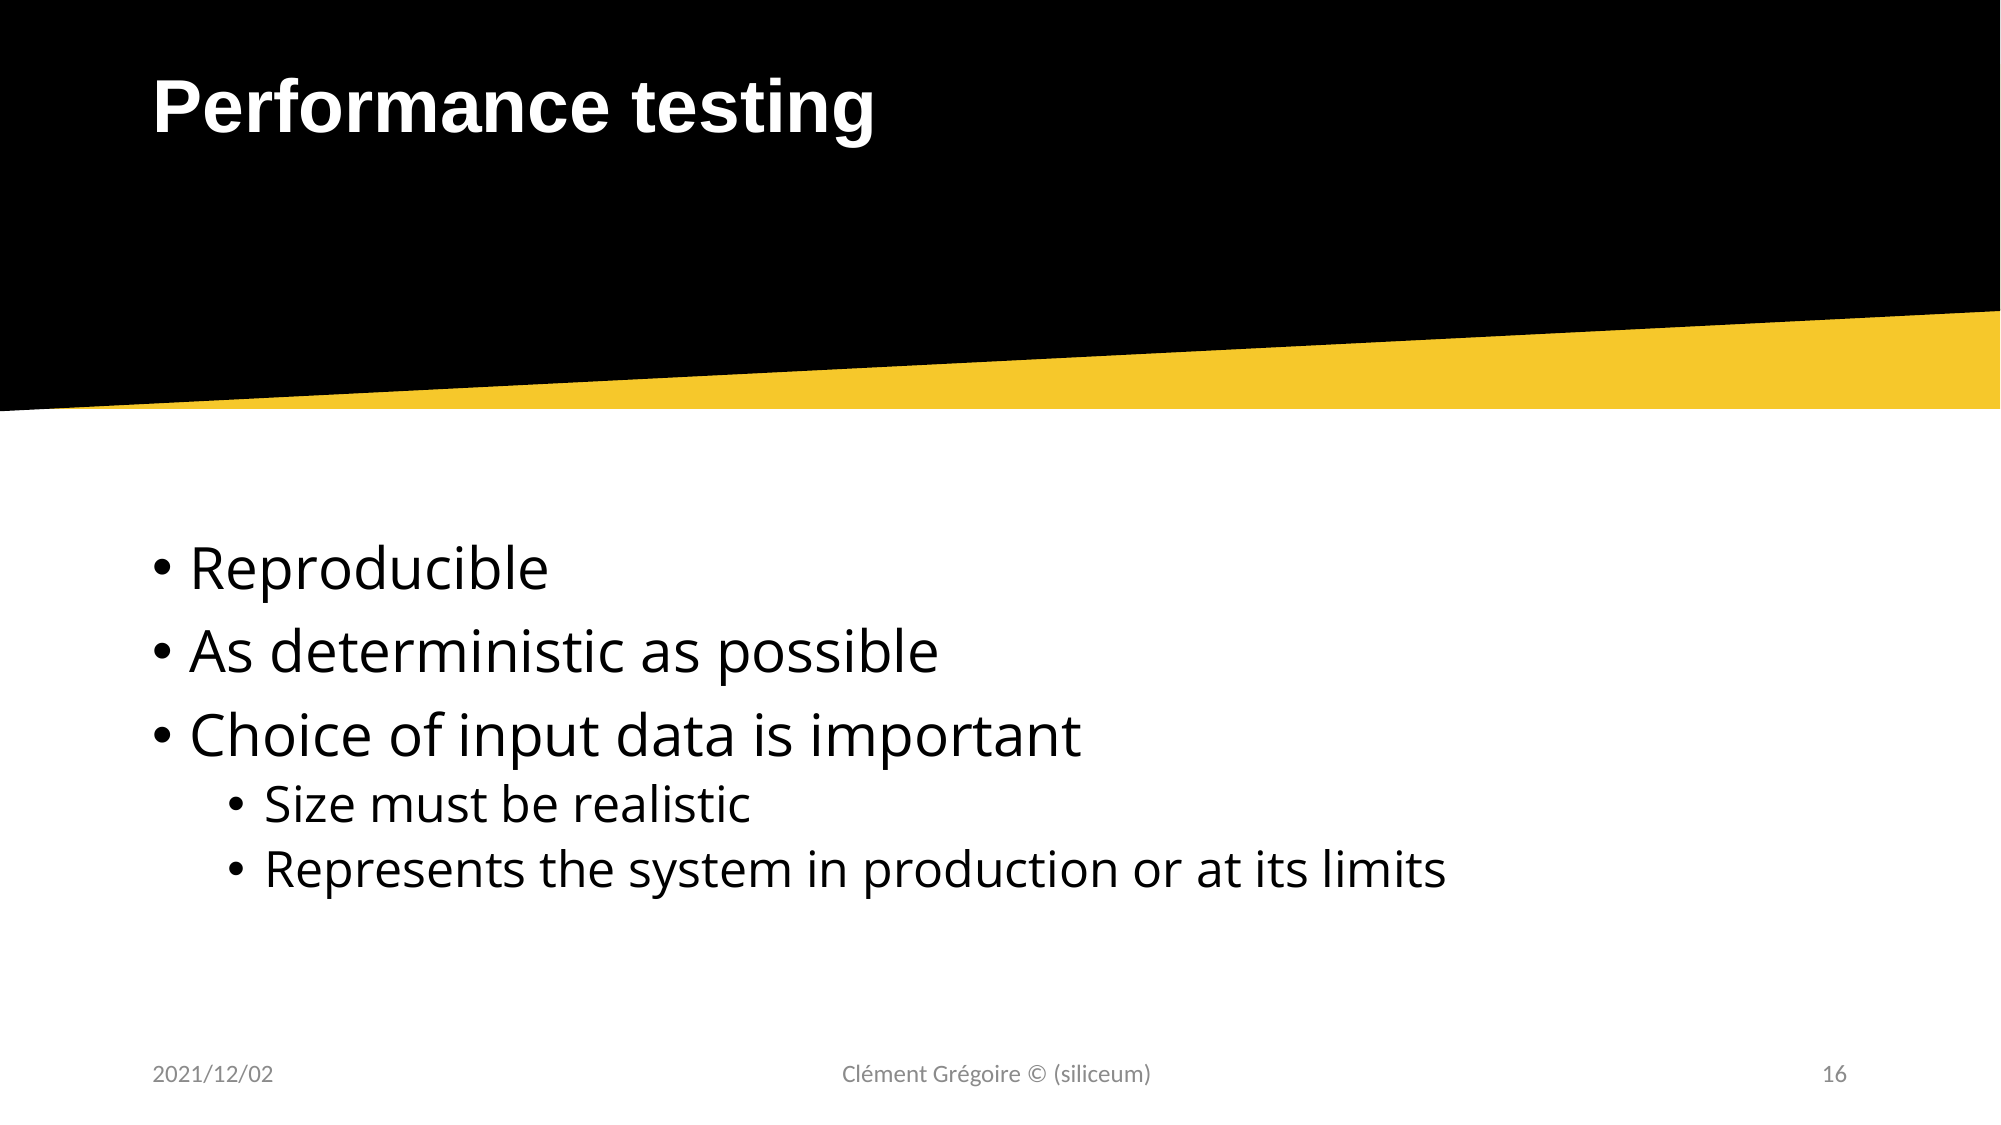

# Performance testing

Reproducible
As deterministic as possible
Choice of input data is important
Size must be realistic
Represents the system in production or at its limits

2021/12/02
Clément Grégoire © (siliceum)
16